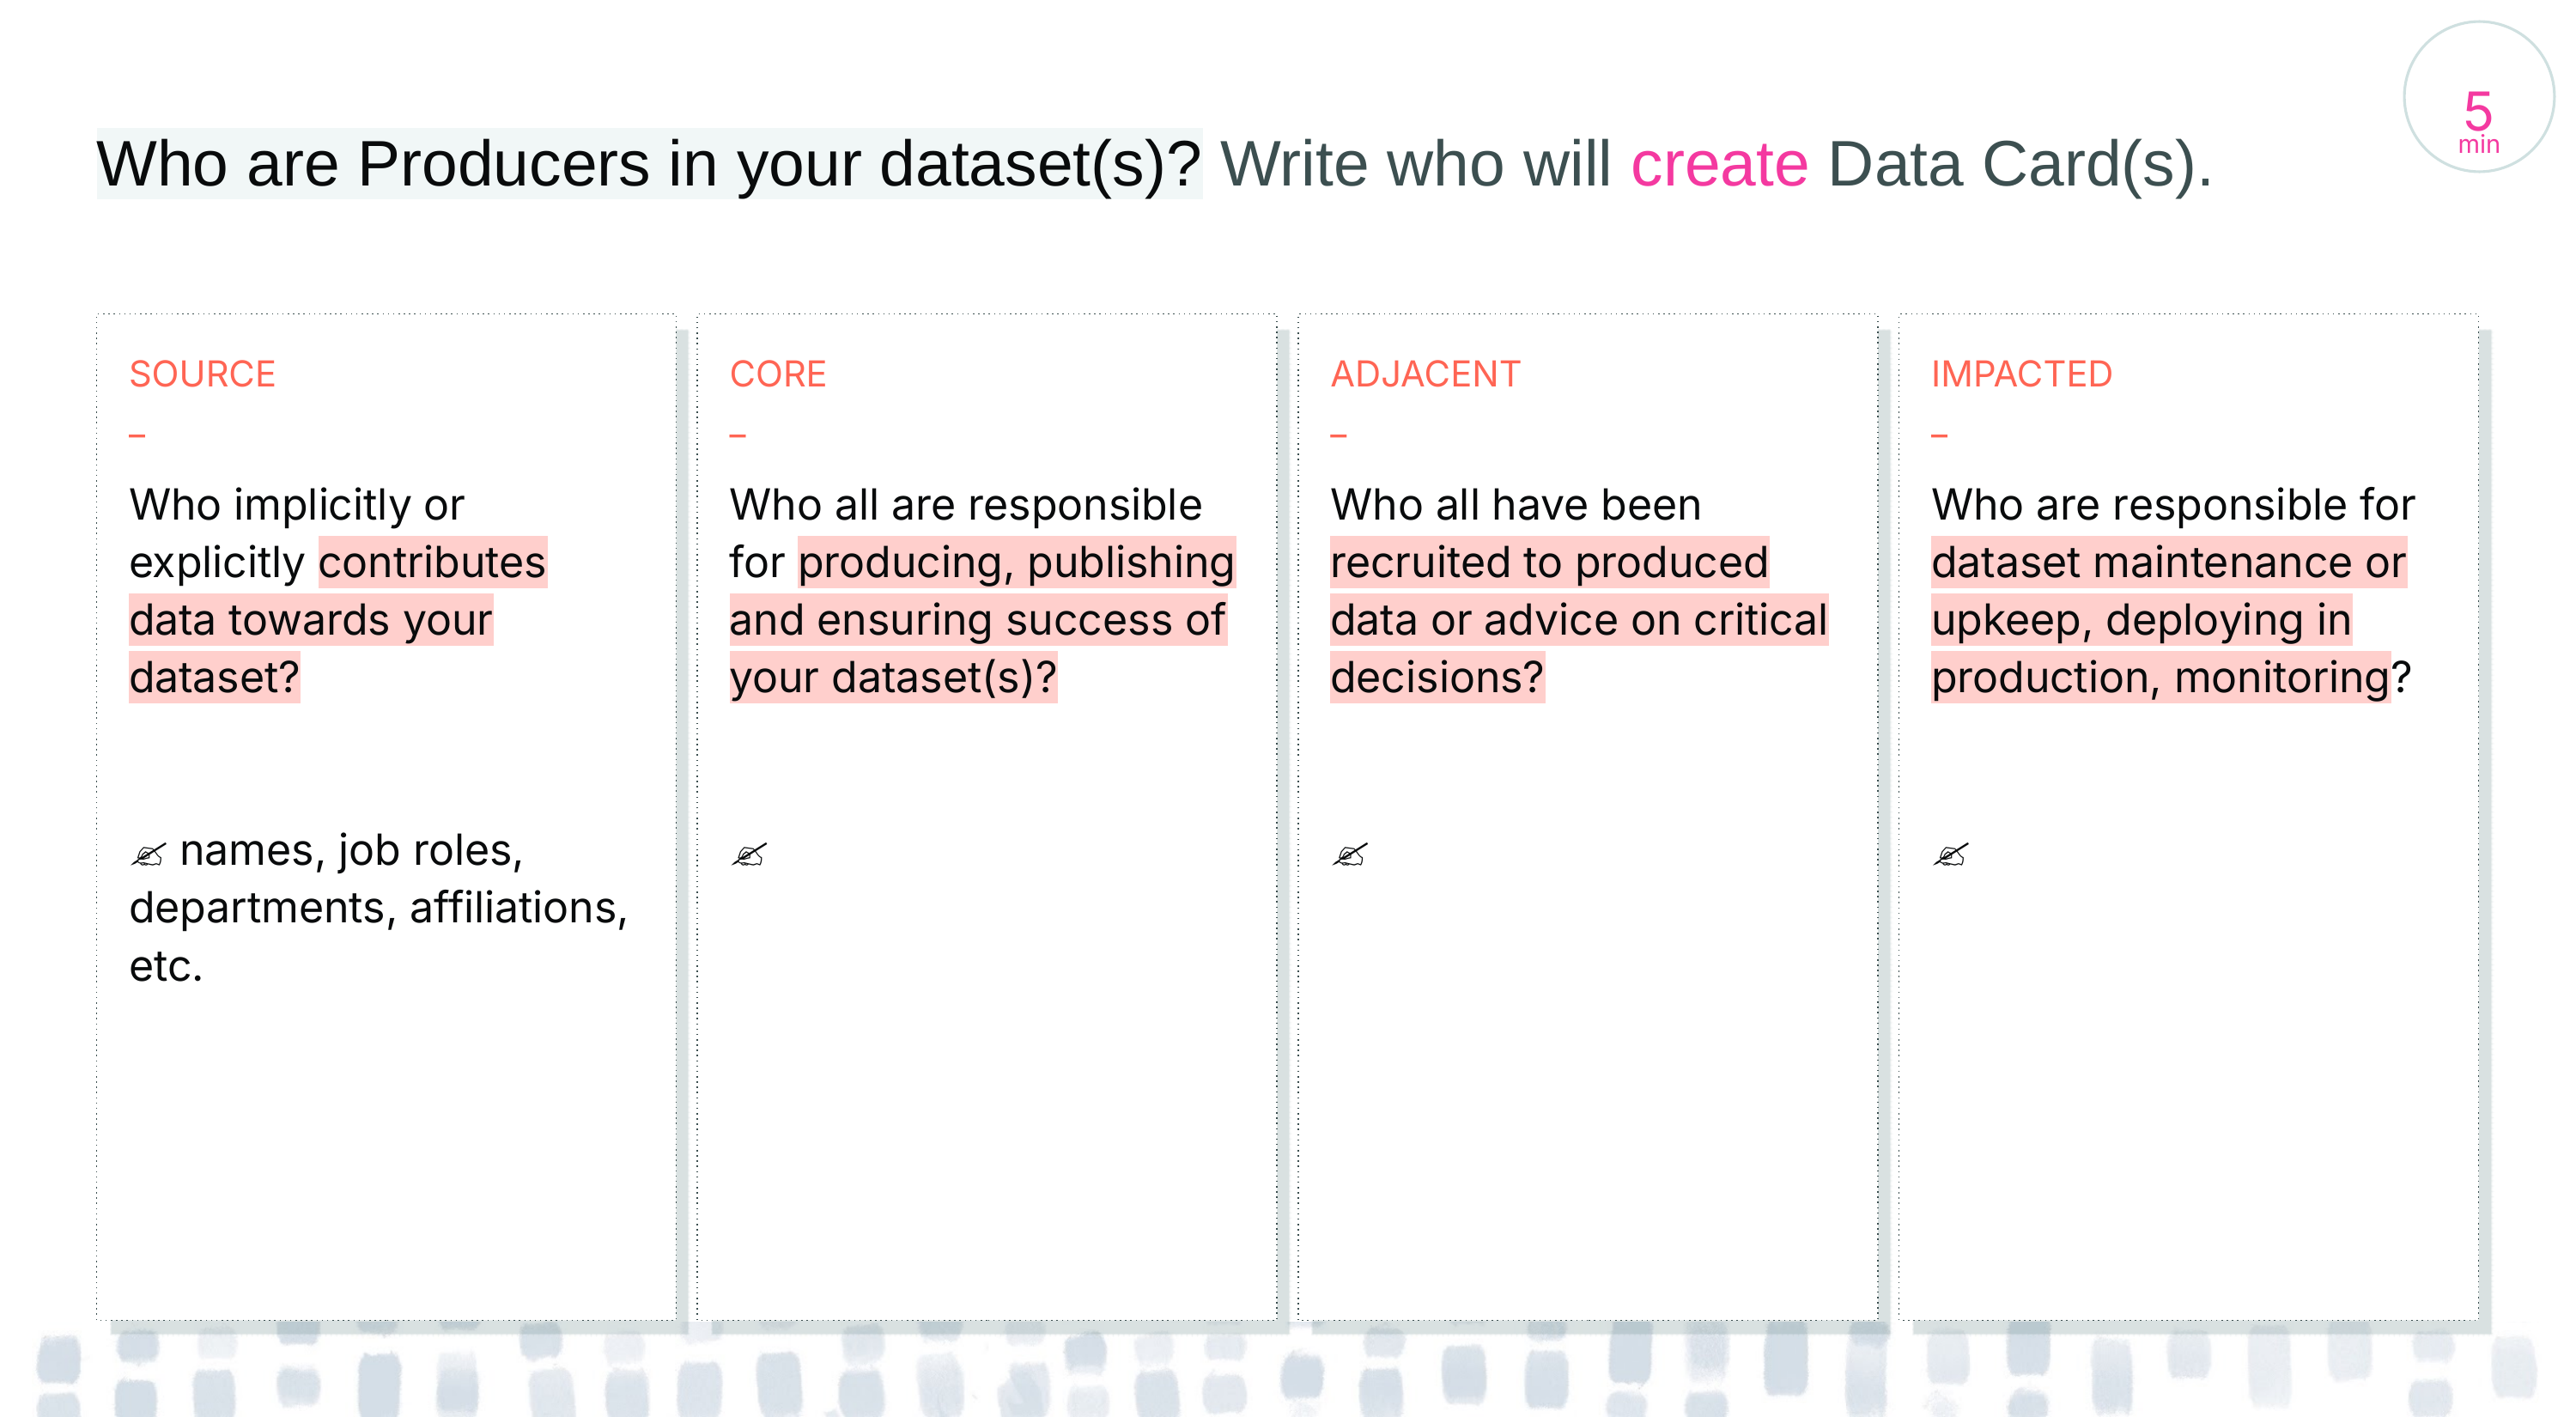

5
min
Who are Producers in your dataset(s)? Write who will create Data Card(s).
SOURCE
_
Who implicitly or explicitly contributes data towards your dataset?

✍️ names, job roles, departments, affiliations, etc.

CORE
_
Who all are responsible for producing, publishing and ensuring success of your dataset(s)?

✍️
ADJACENT
_
Who all have been recruited to produced data or advice on critical decisions?

✍️
IMPACTED
_
Who are responsible for dataset maintenance or upkeep, deploying in production, monitoring?

✍️